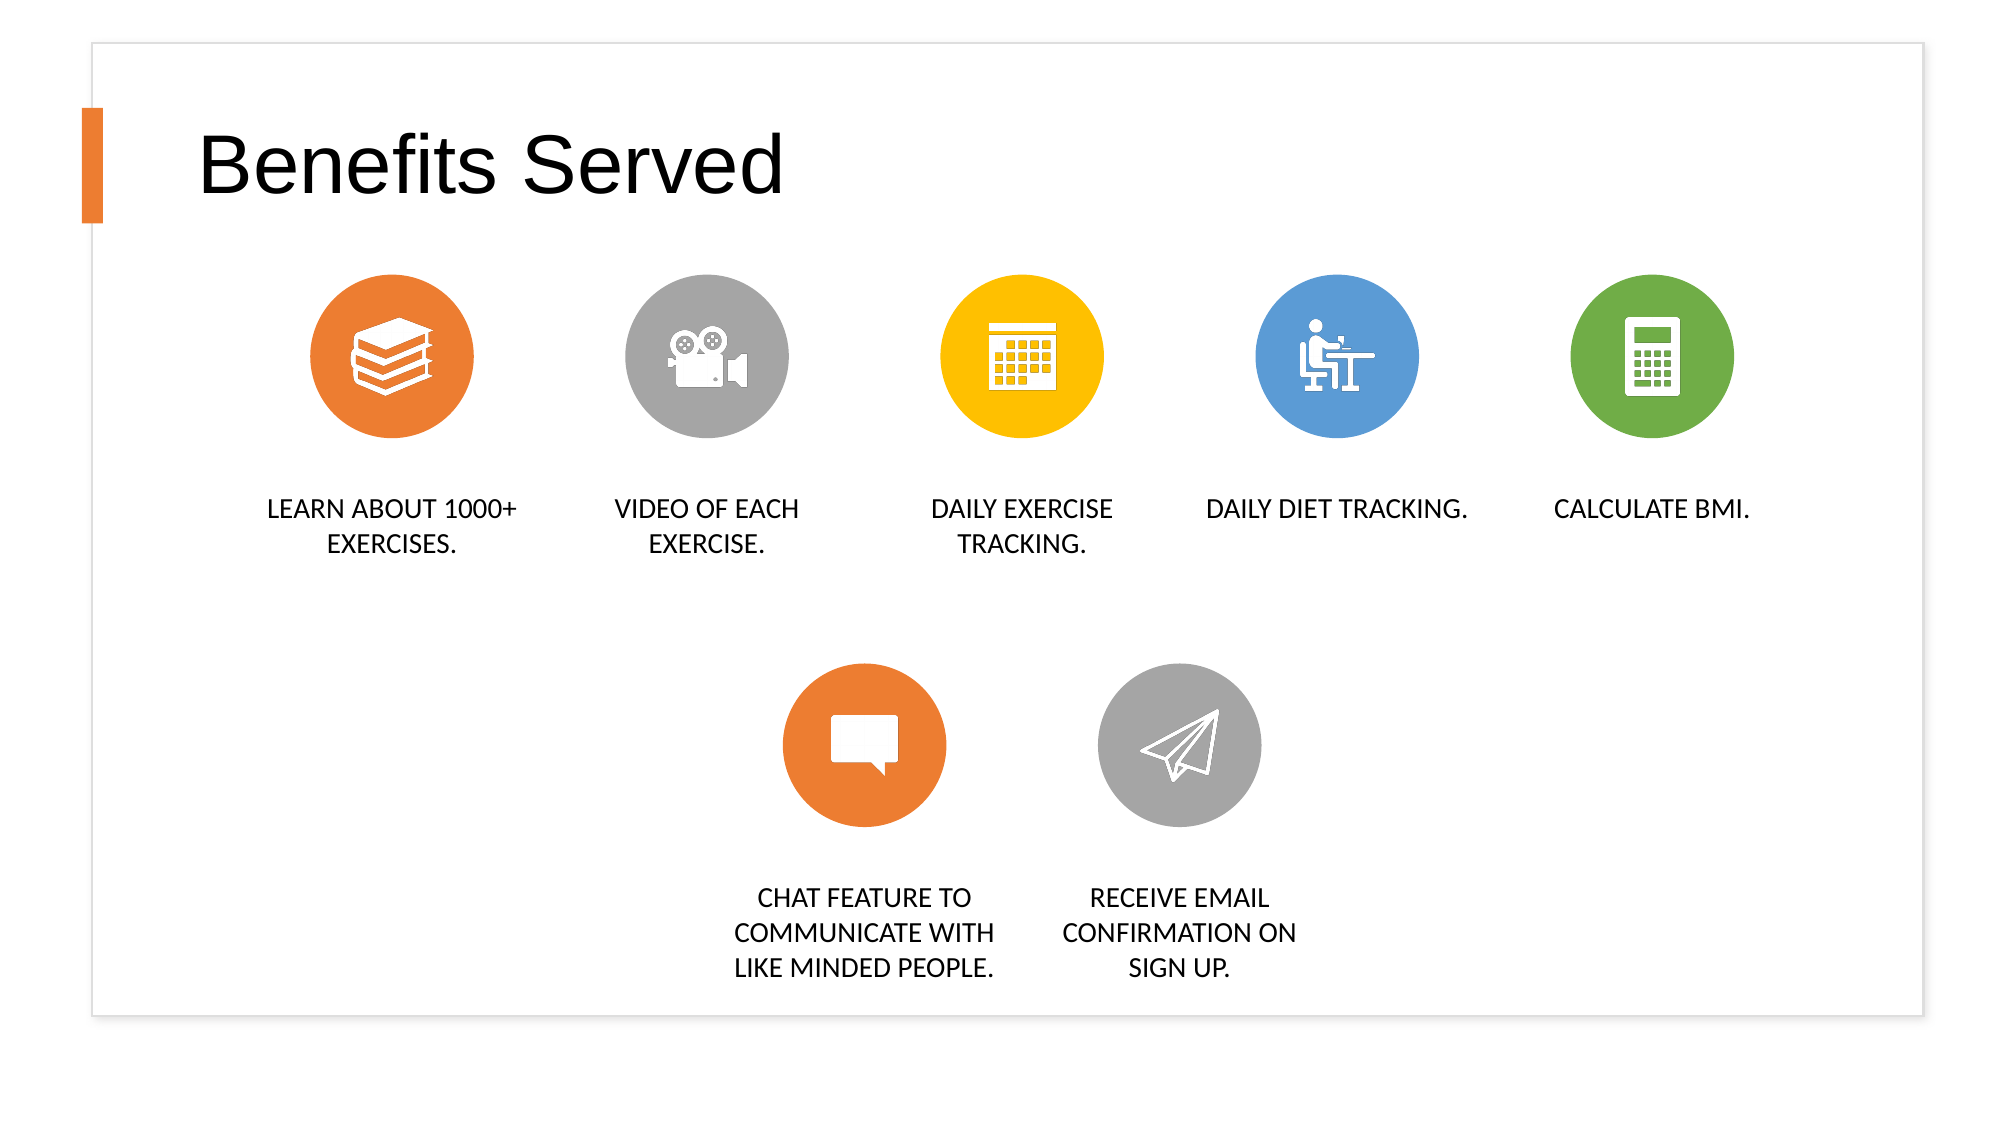

# Benefits Served

Learn about 1000+ exercises.
Video of each exercise.
Daily exercise tracking.
Daily diet tracking.
Calculate BMI.
Chat feature to communicate with like minded people.
Receive email confirmation on sign up.